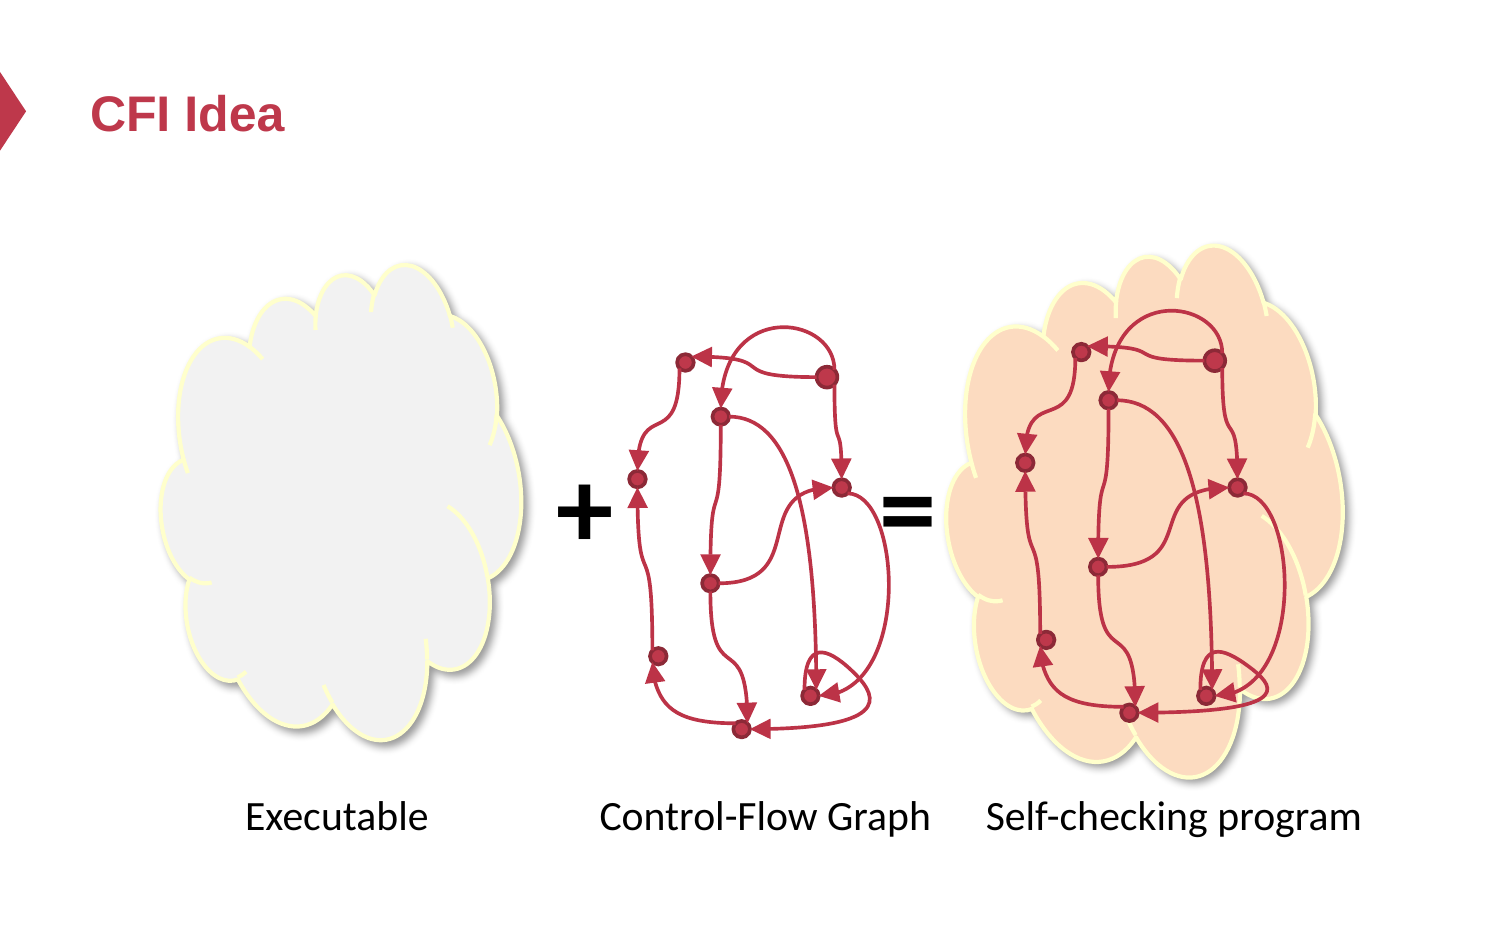

# CFI Idea

+
=

Executable
Control-Flow Graph
Self-checking program